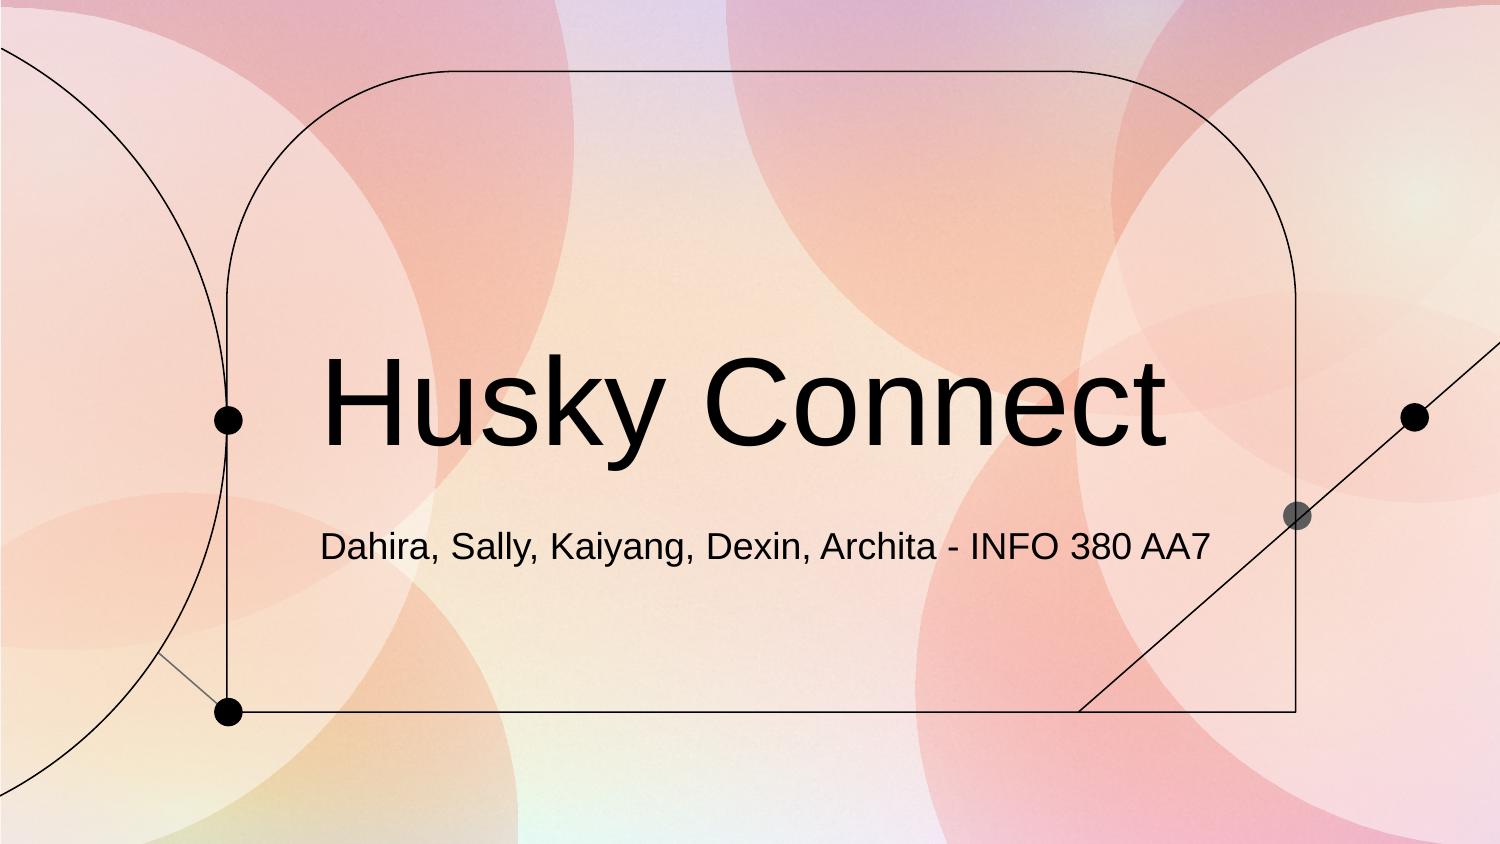

# Husky Connect
Dahira, Sally, Kaiyang, Dexin, Archita - INFO 380 AA7